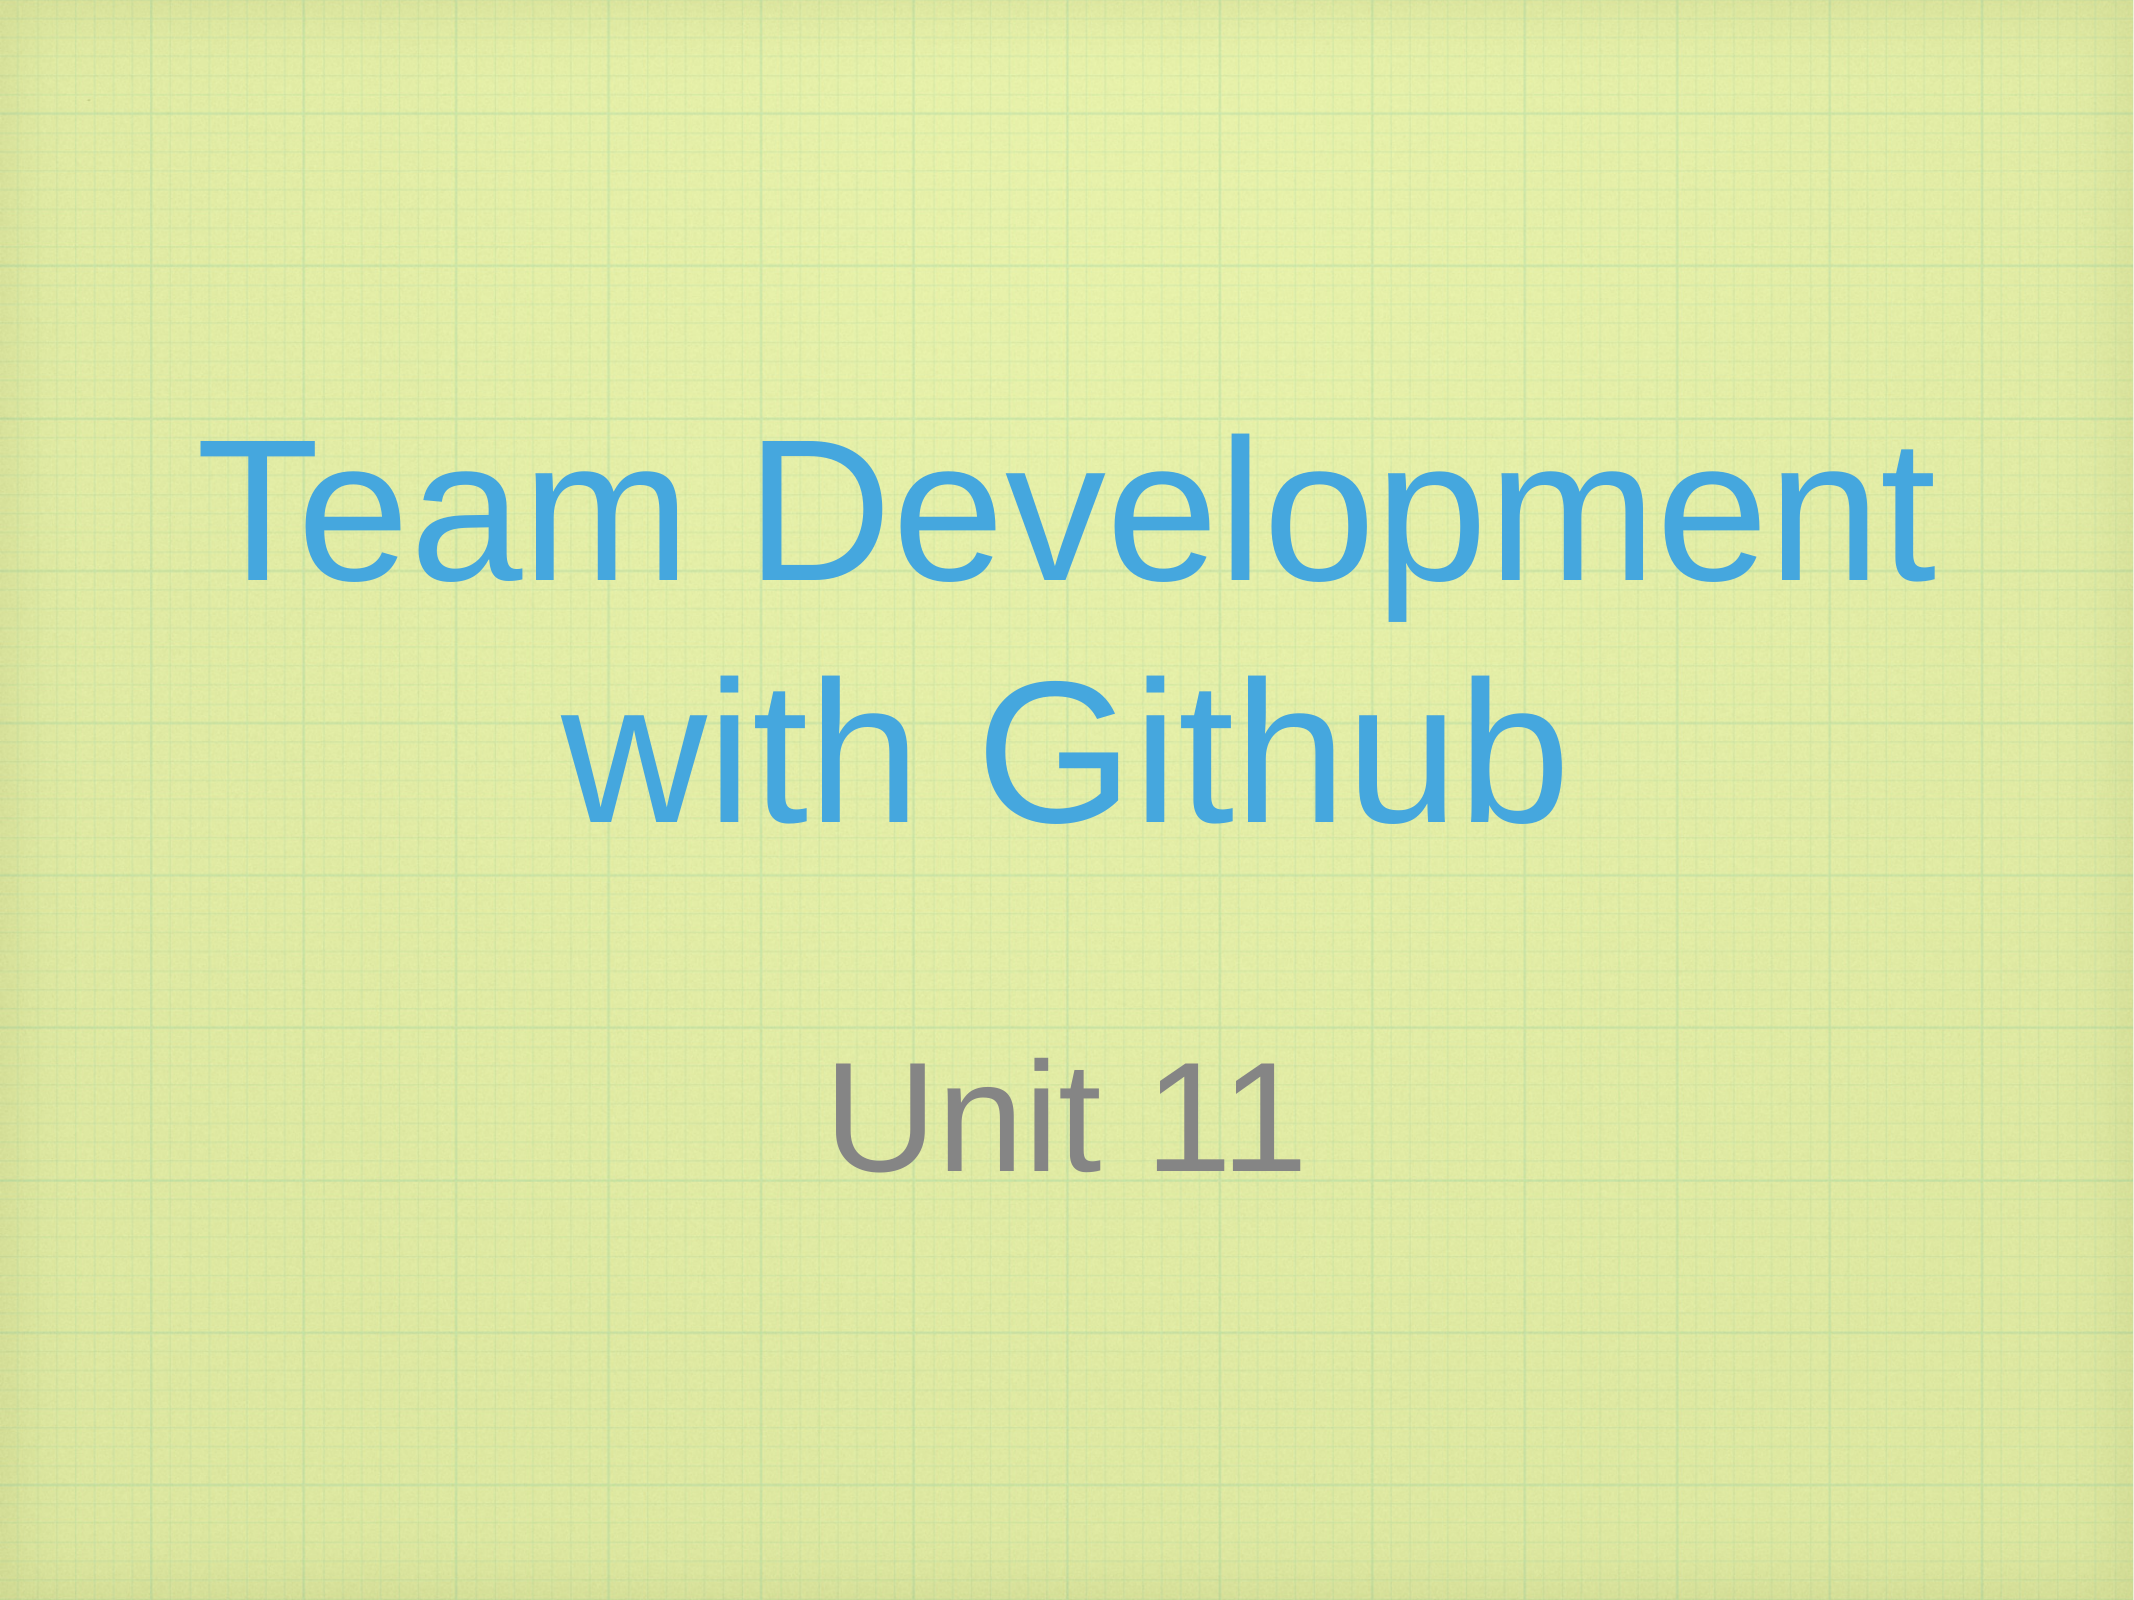

# Team Development with Github
Unit 11